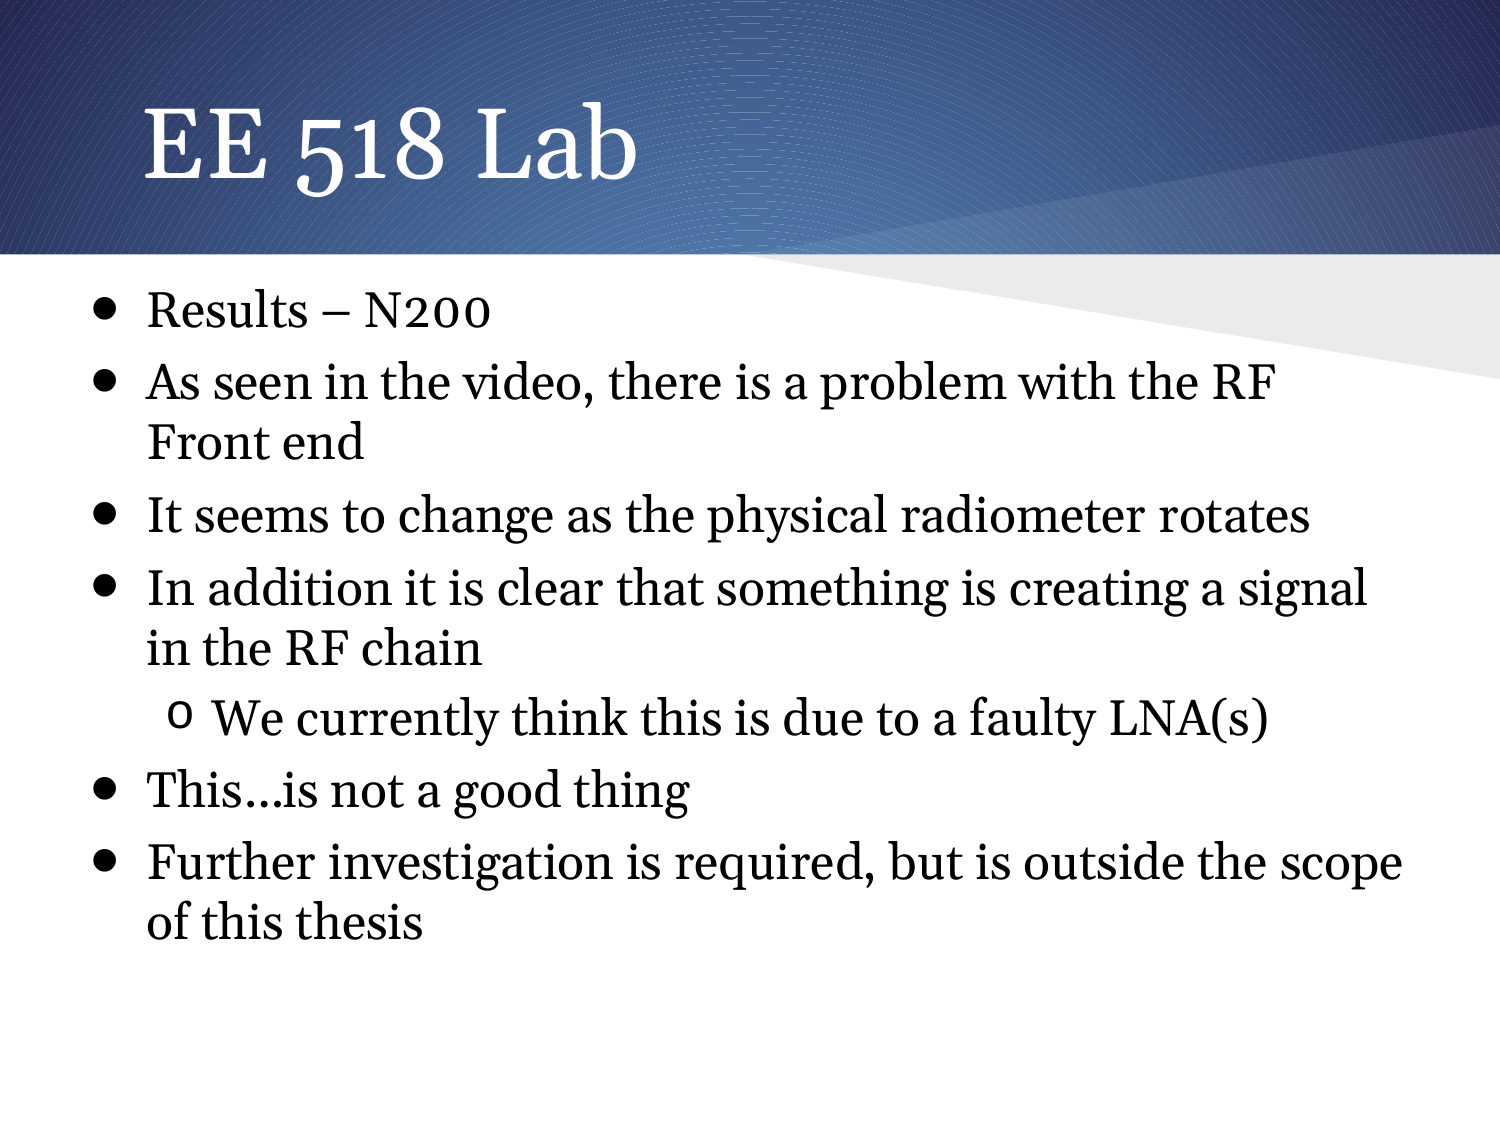

# EE 518 Lab
Results – N200
As seen in the video, there is a problem with the RF Front end
It seems to change as the physical radiometer rotates
In addition it is clear that something is creating a signal in the RF chain
We currently think this is due to a faulty LNA(s)
This…is not a good thing
Further investigation is required, but is outside the scope of this thesis